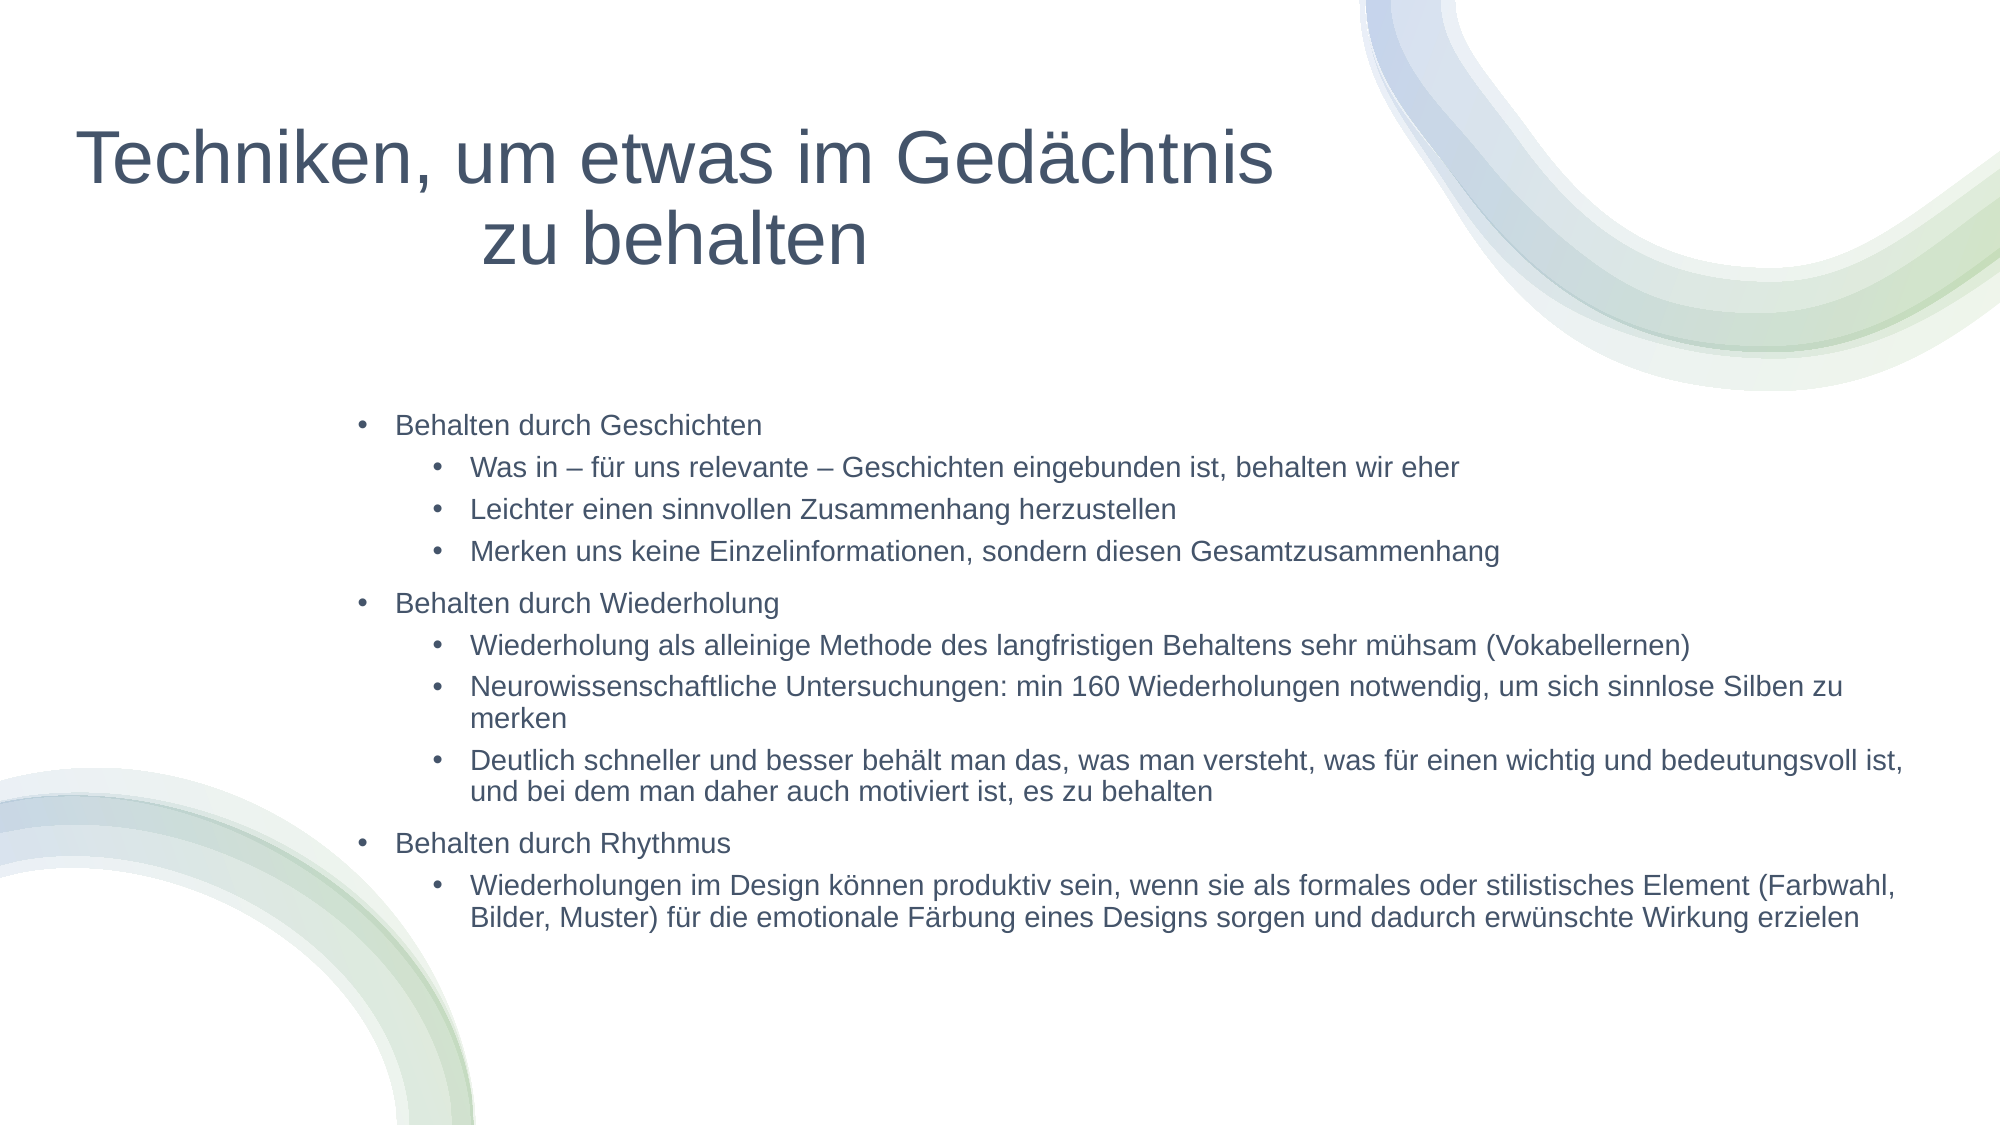

# Techniken, um etwas im Gedächtnis zu behalten
Behalten durch Geschichten
Was in – für uns relevante – Geschichten eingebunden ist, behalten wir eher
Leichter einen sinnvollen Zusammenhang herzustellen
Merken uns keine Einzelinformationen, sondern diesen Gesamtzusammenhang
Behalten durch Wiederholung
Wiederholung als alleinige Methode des langfristigen Behaltens sehr mühsam (Vokabellernen)
Neurowissenschaftliche Untersuchungen: min 160 Wiederholungen notwendig, um sich sinnlose Silben zu merken
Deutlich schneller und besser behält man das, was man versteht, was für einen wichtig und bedeutungsvoll ist, und bei dem man daher auch motiviert ist, es zu behalten
Behalten durch Rhythmus
Wiederholungen im Design können produktiv sein, wenn sie als formales oder stilistisches Element (Farbwahl, Bilder, Muster) für die emotionale Färbung eines Designs sorgen und dadurch erwünschte Wirkung erzielen